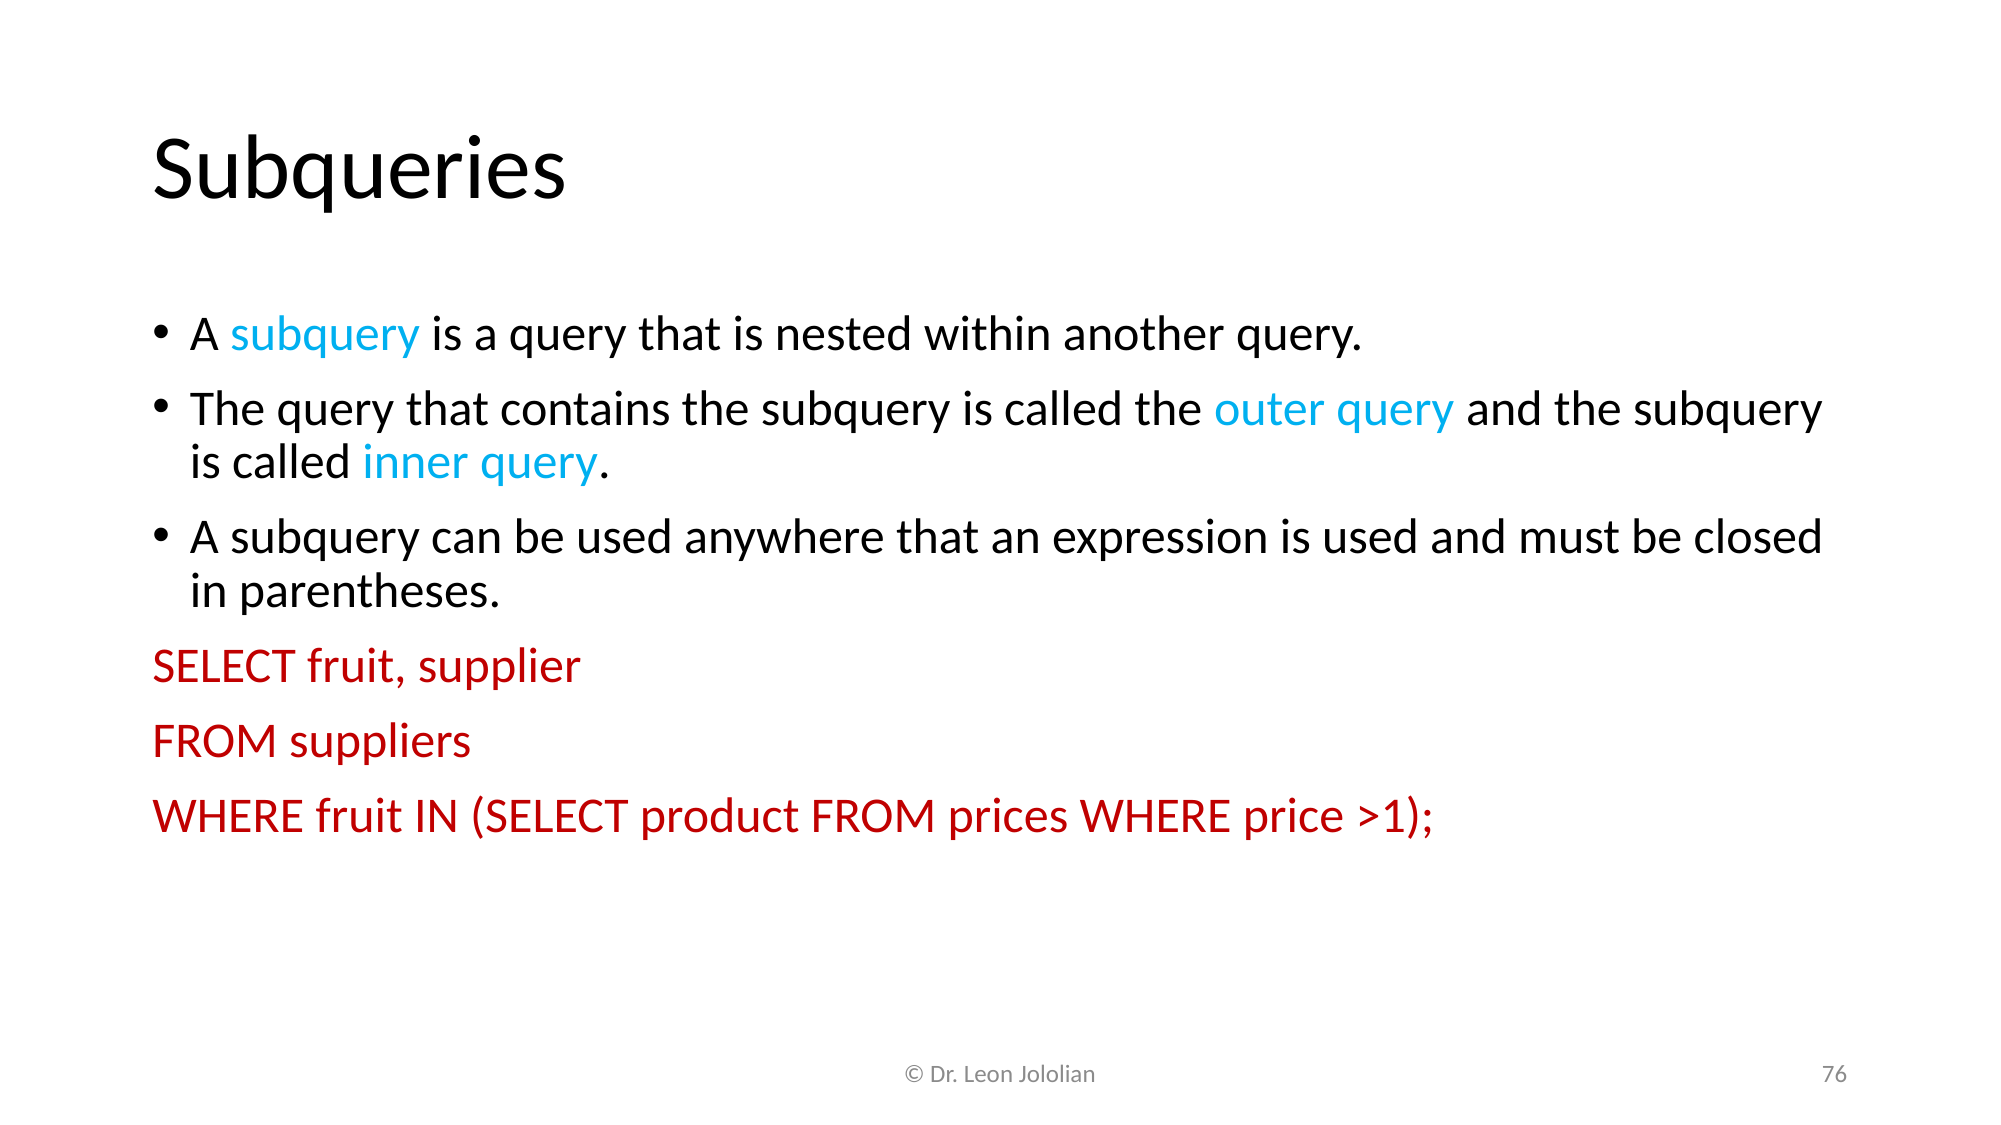

# Subqueries
A subquery is a query that is nested within another query.
The query that contains the subquery is called the outer query and the subquery is called inner query.
A subquery can be used anywhere that an expression is used and must be closed in parentheses.
SELECT fruit, supplier
FROM suppliers
WHERE fruit IN (SELECT product FROM prices WHERE price >1);
© Dr. Leon Jololian
76